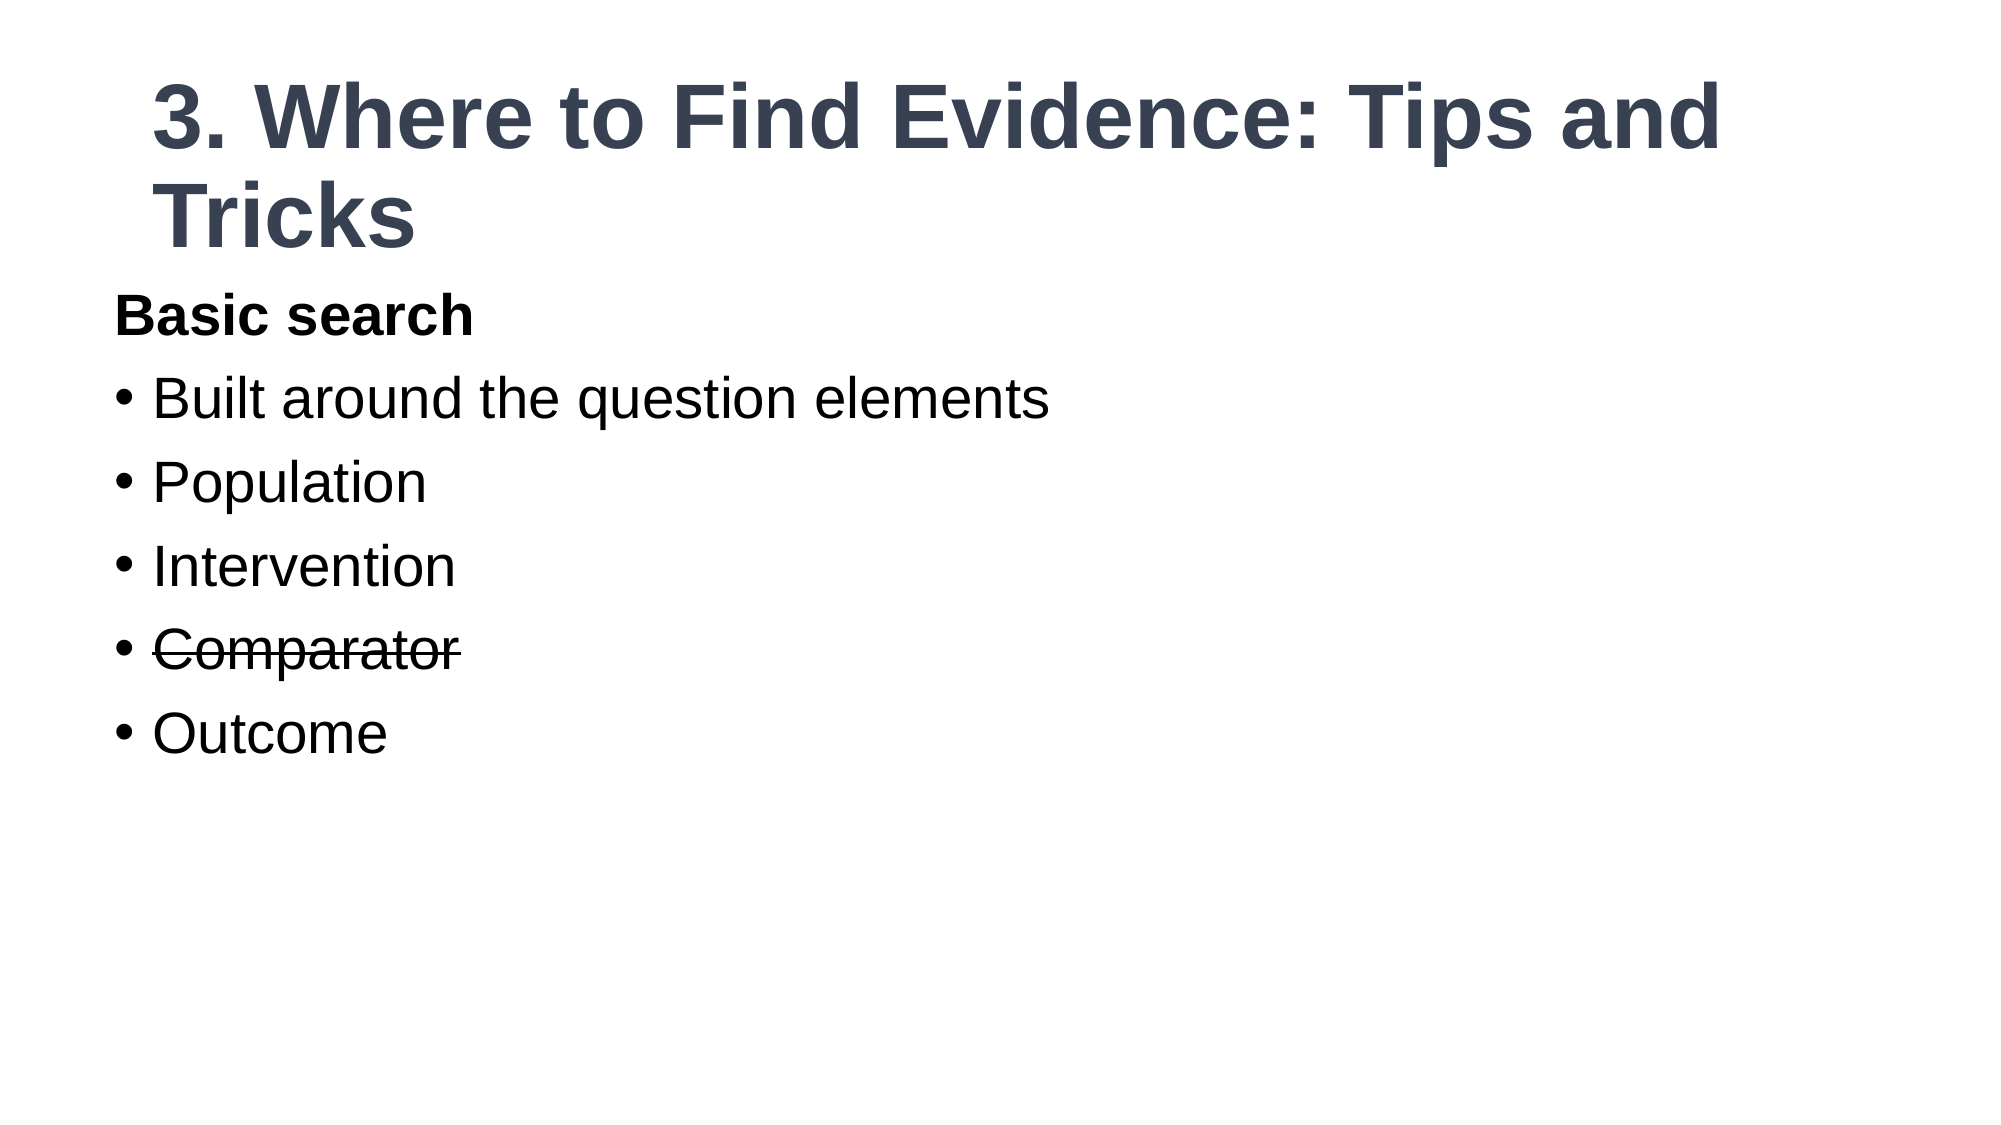

# 3. Where to Find Evidence: Tips and Tricks
Basic search
Built around the question elements
Population
Intervention
Comparator
Outcome